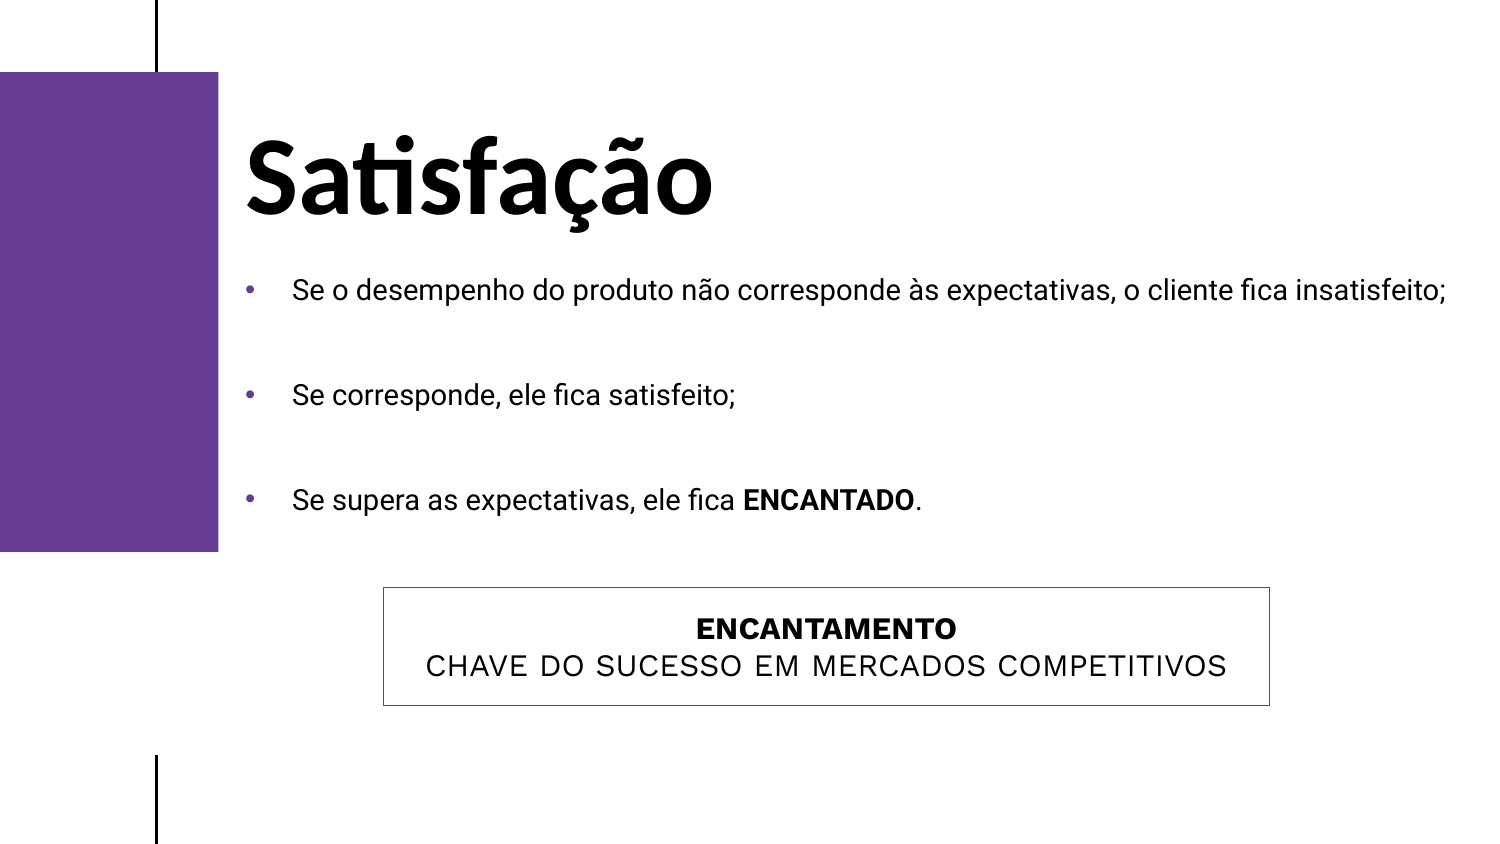

Satisfação

Se o desempenho do produto não corresponde às expectativas, o cliente fica insatisfeito;

Se corresponde, ele fica satisfeito;

Se supera as expectativas, ele fica ENCANTADO.
ENCANTAMENTO
CHAVE DO SUCESSO EM MERCADOS COMPETITIVOS